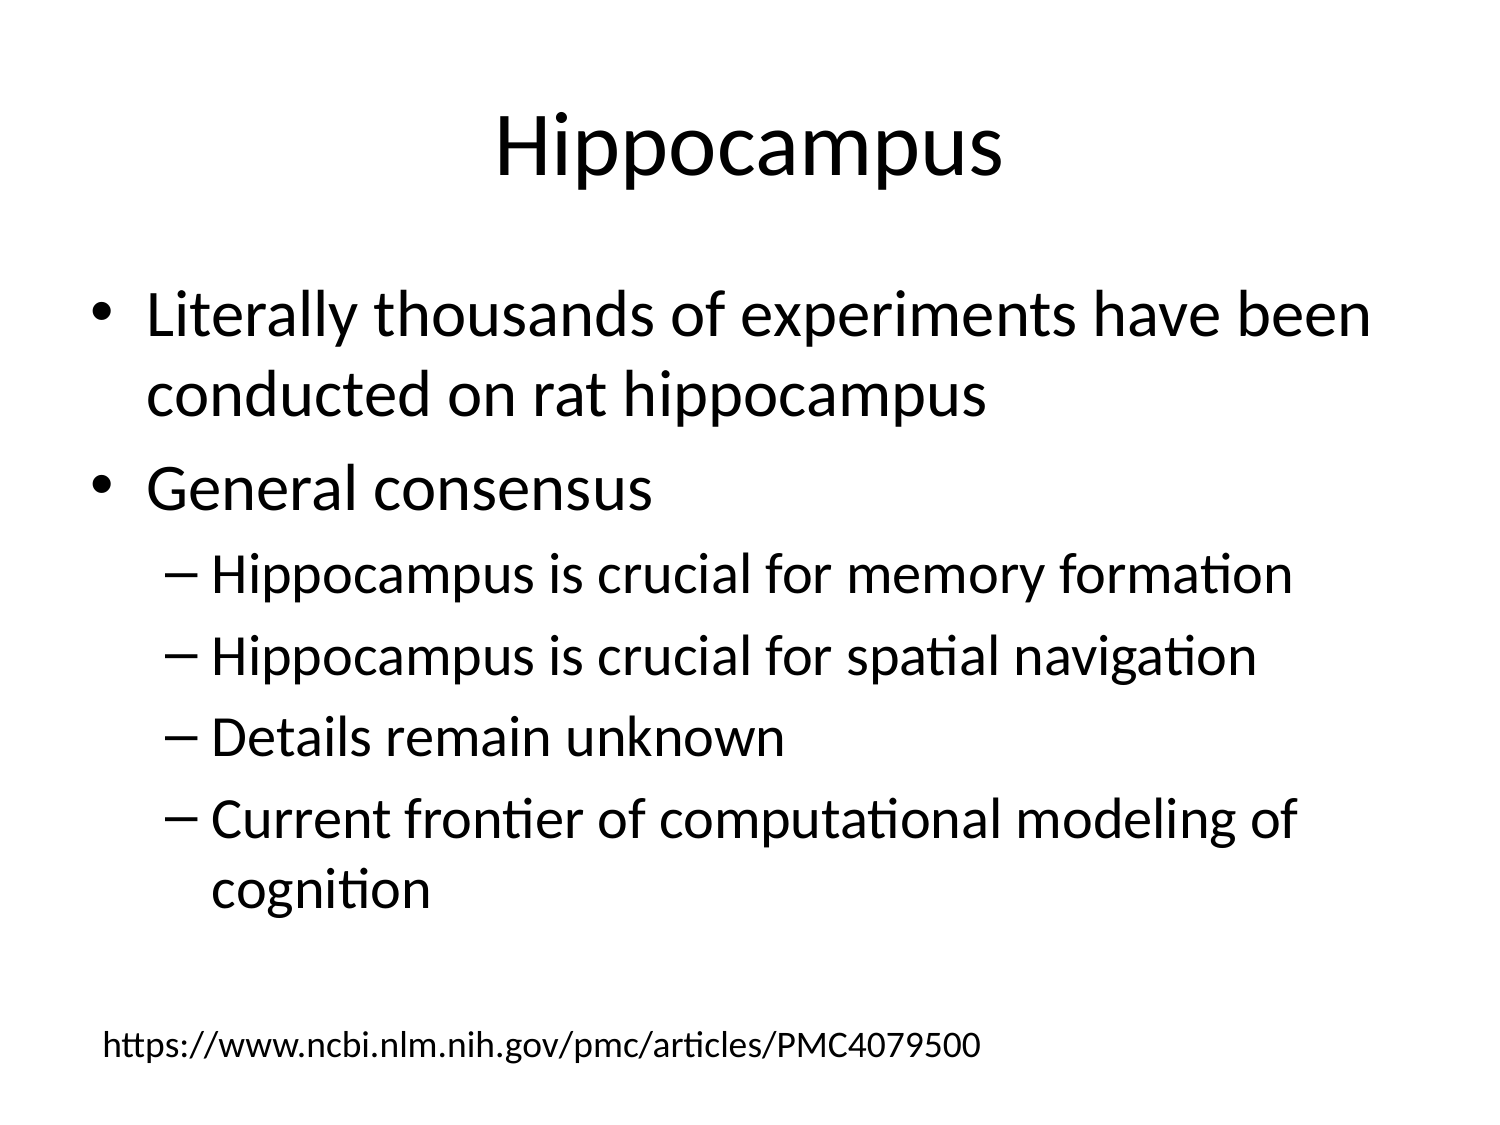

# Hippocampus
Literally thousands of experiments have been conducted on rat hippocampus
General consensus
Hippocampus is crucial for memory formation
Hippocampus is crucial for spatial navigation
Details remain unknown
Current frontier of computational modeling of cognition
https://www.ncbi.nlm.nih.gov/pmc/articles/PMC4079500